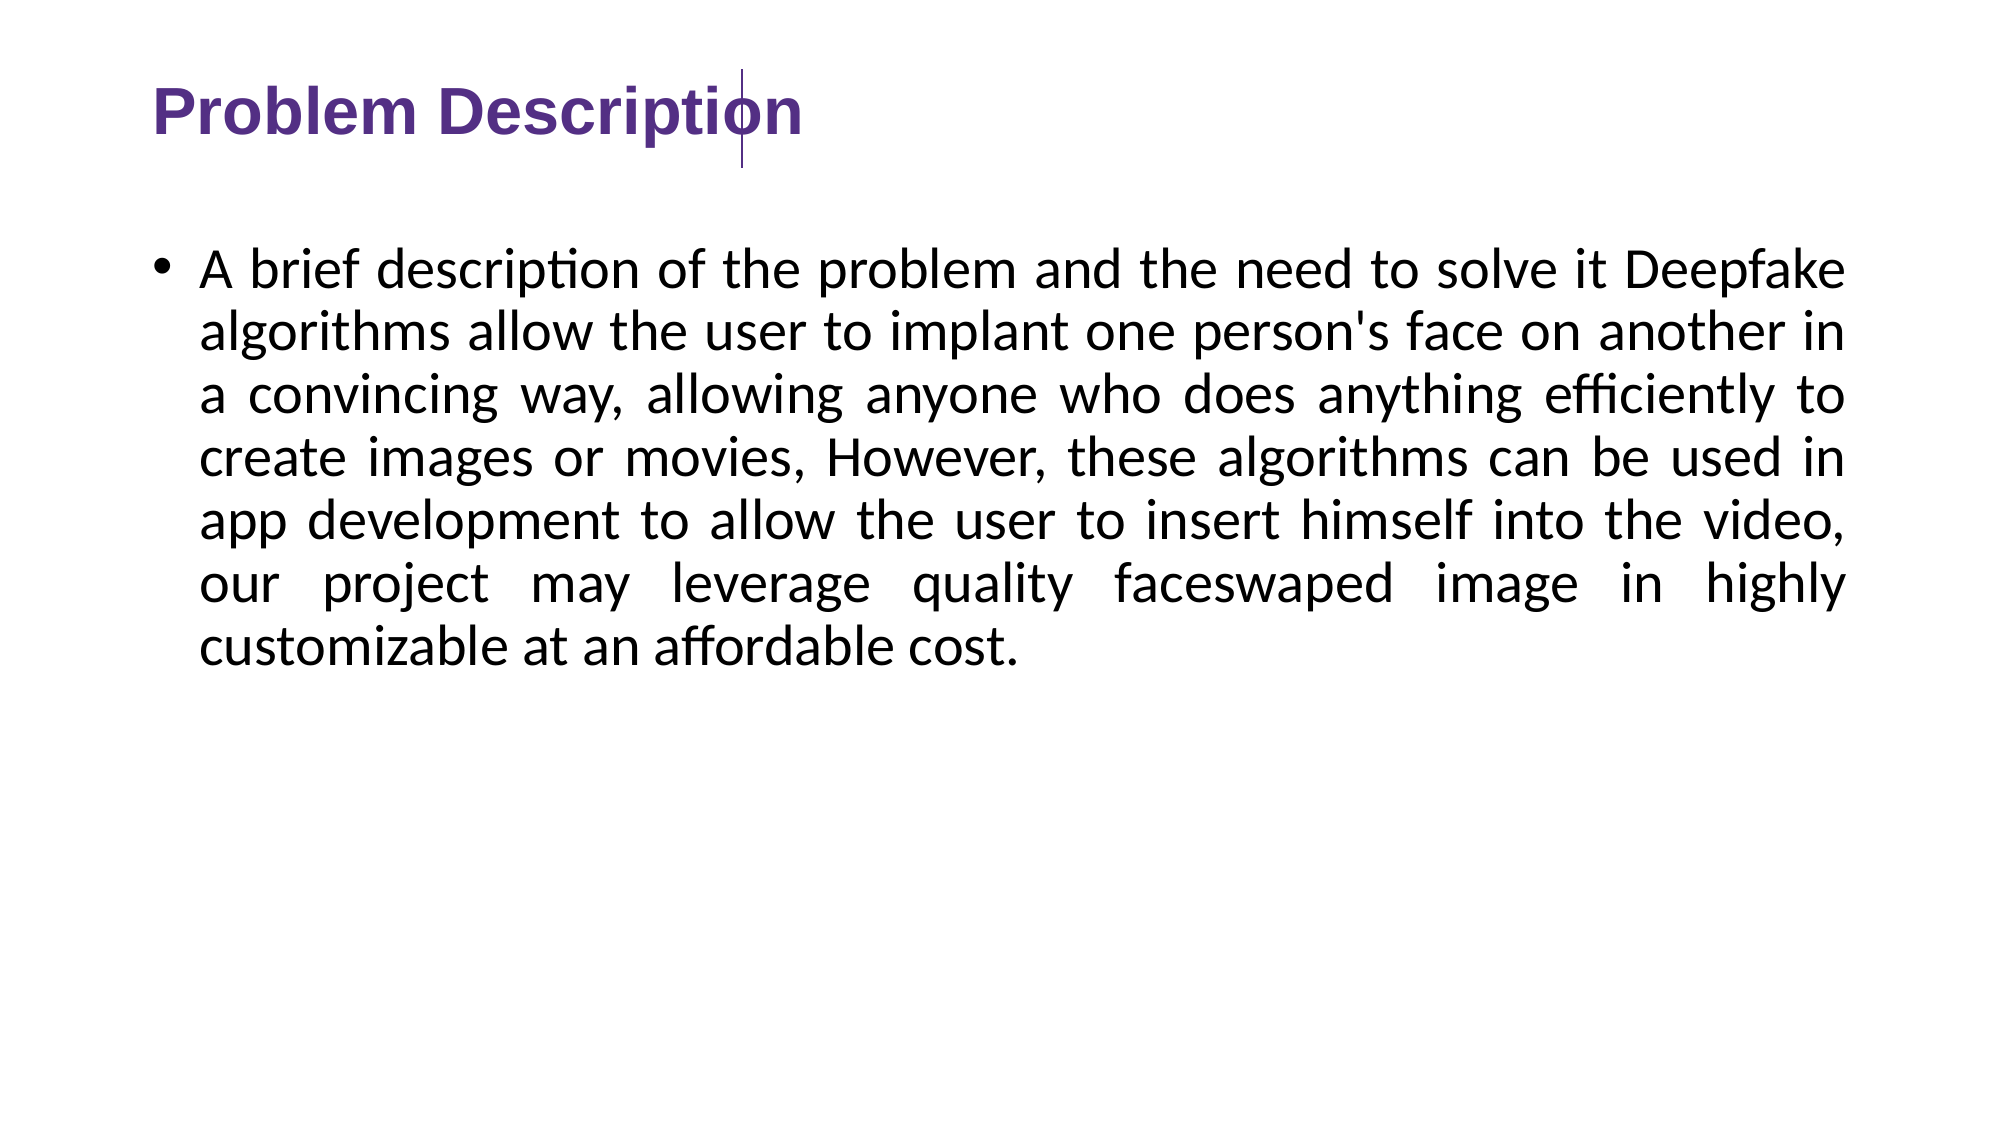

# Problem Description

A brief description of the problem and the need to solve it Deepfake algorithms allow the user to implant one person's face on another in a convincing way, allowing anyone who does anything efficiently to create images or movies, However, these algorithms can be used in app development to allow the user to insert himself into the video, our project may leverage quality faceswaped image in highly customizable at an affordable cost.